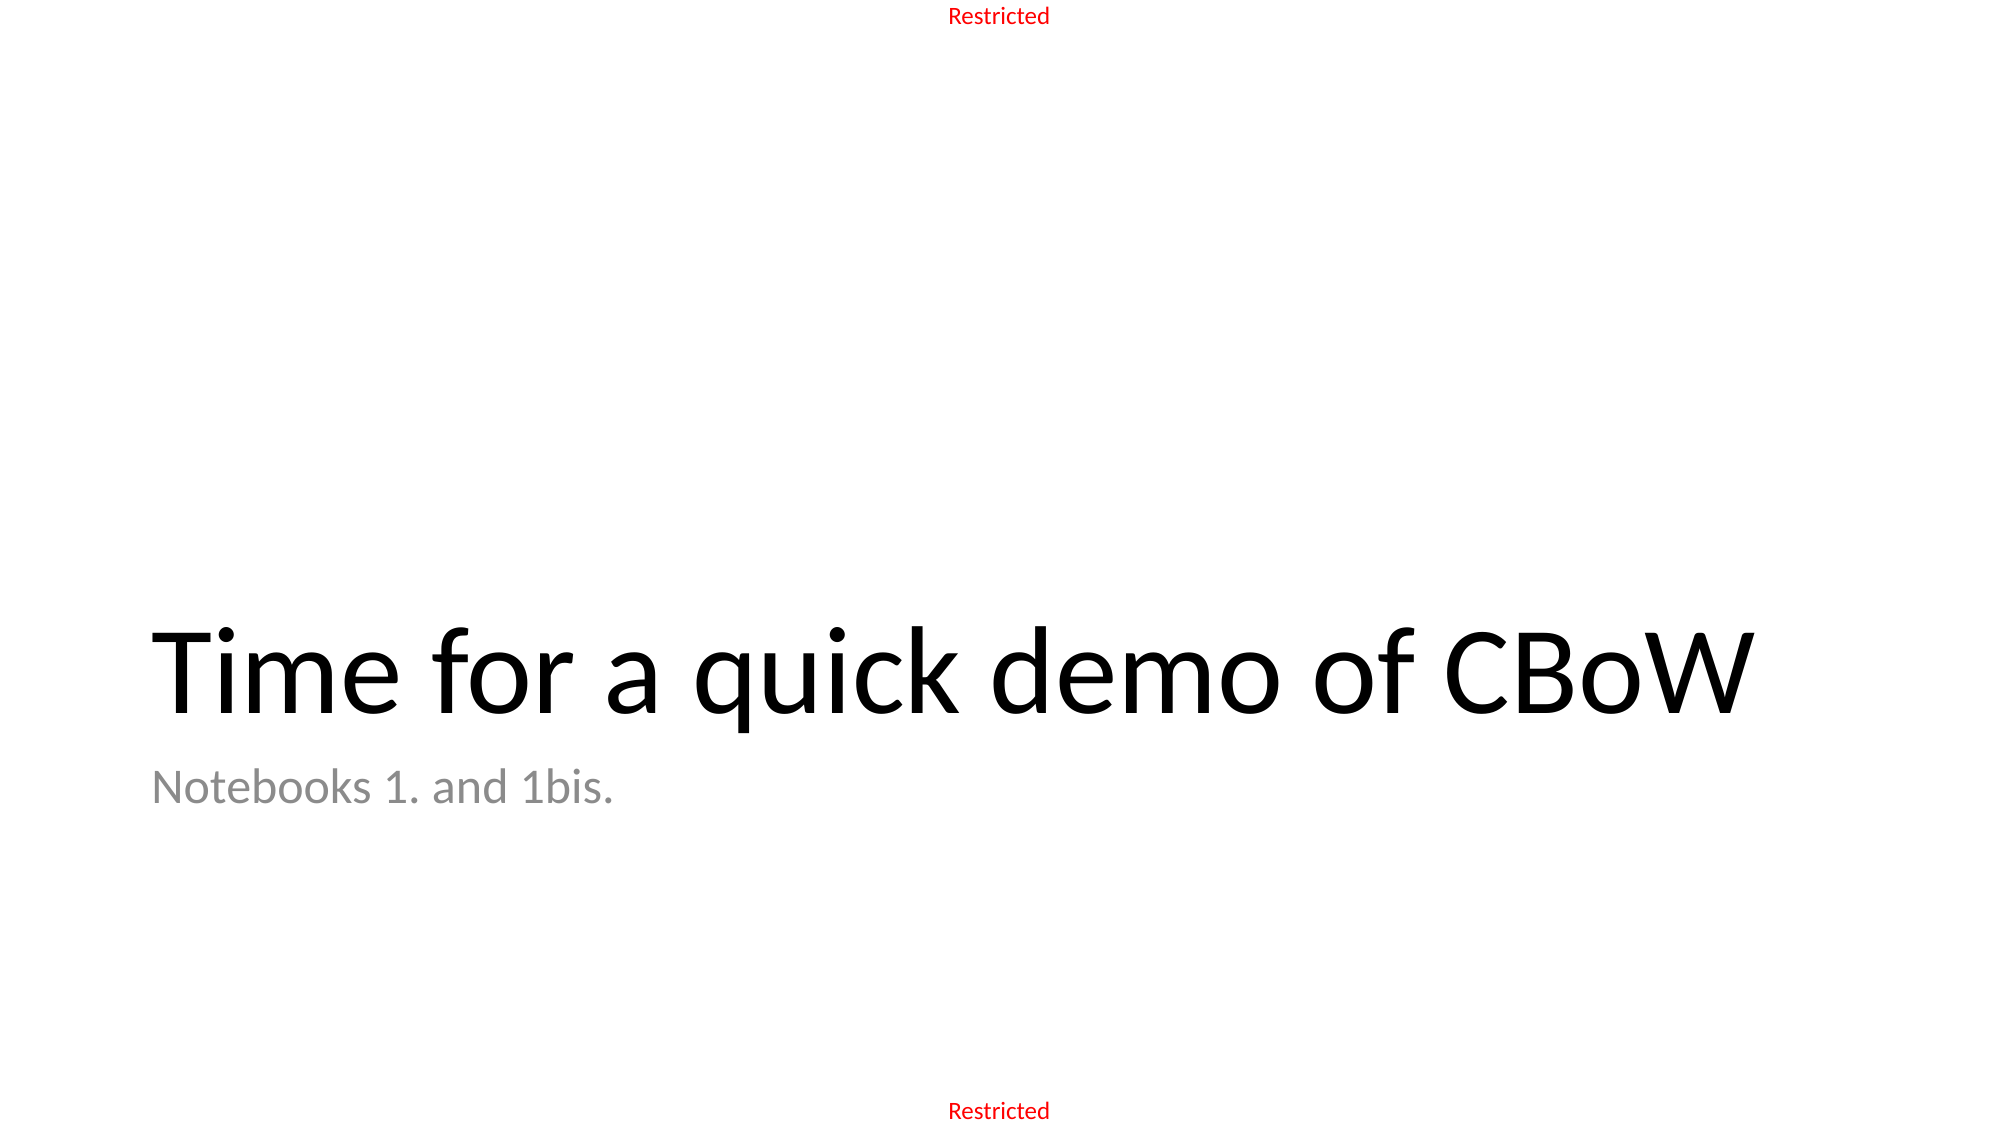

# Time for a quick demo of CBoW
Notebooks 1. and 1bis.